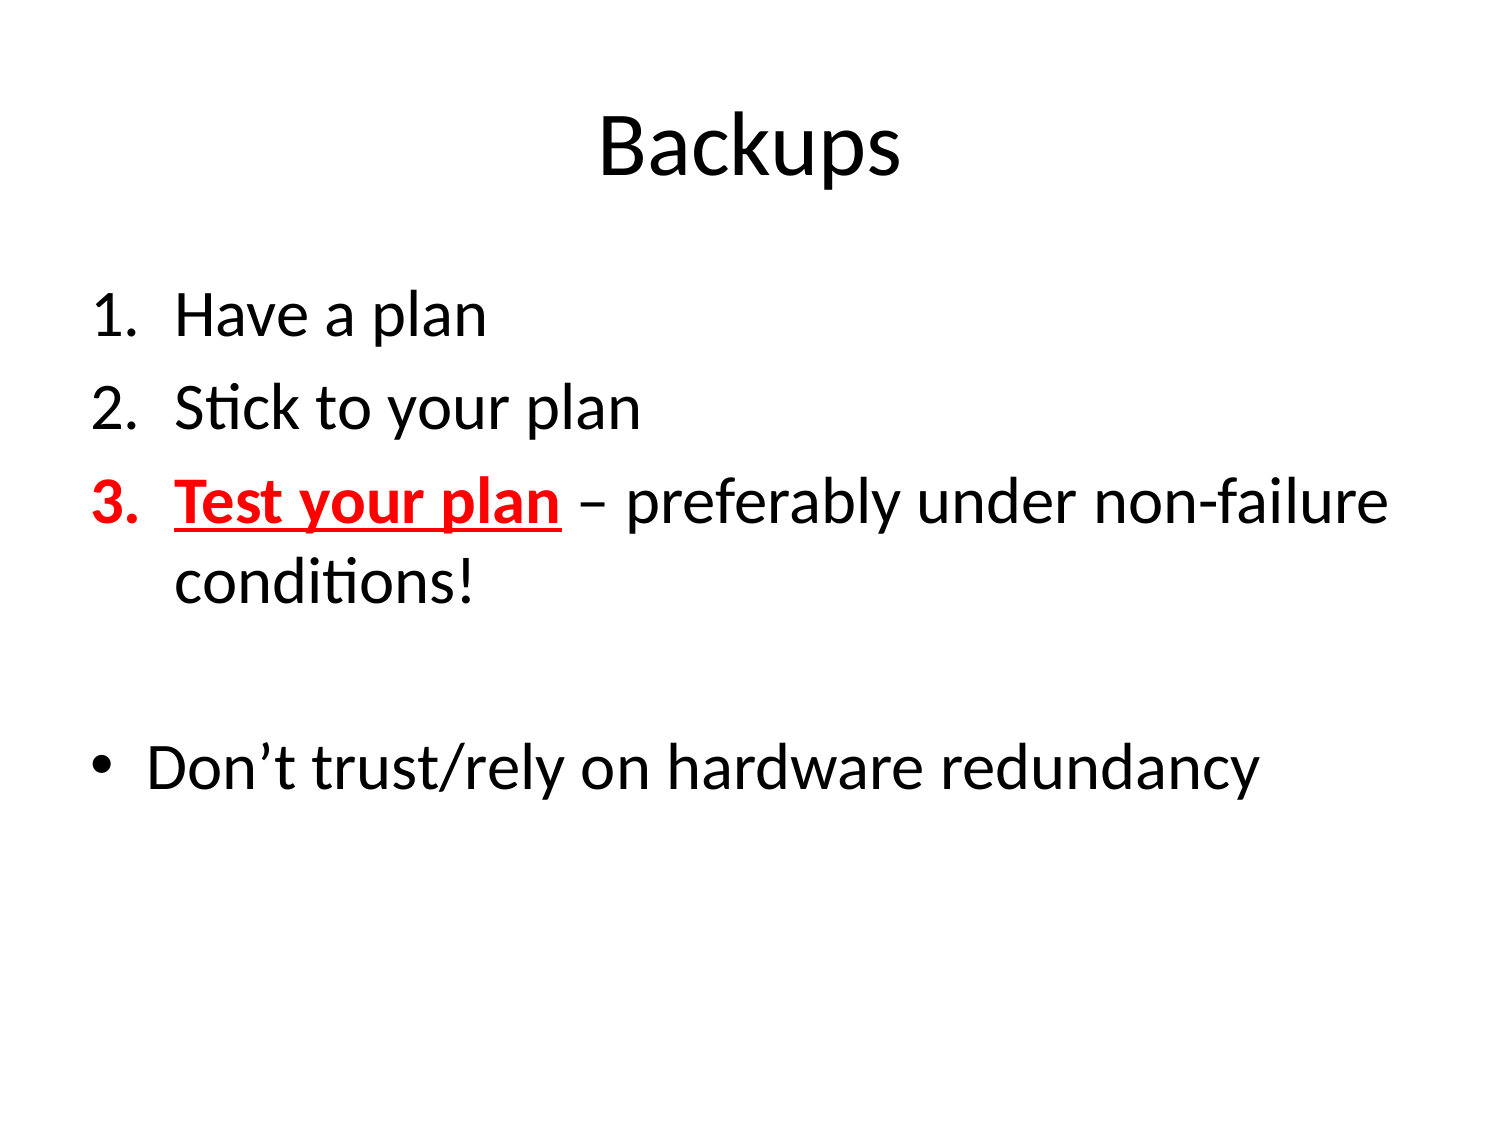

# Backups
Have a plan
Stick to your plan
Test your plan – preferably under non-failure conditions!

Don’t trust/rely on hardware redundancy